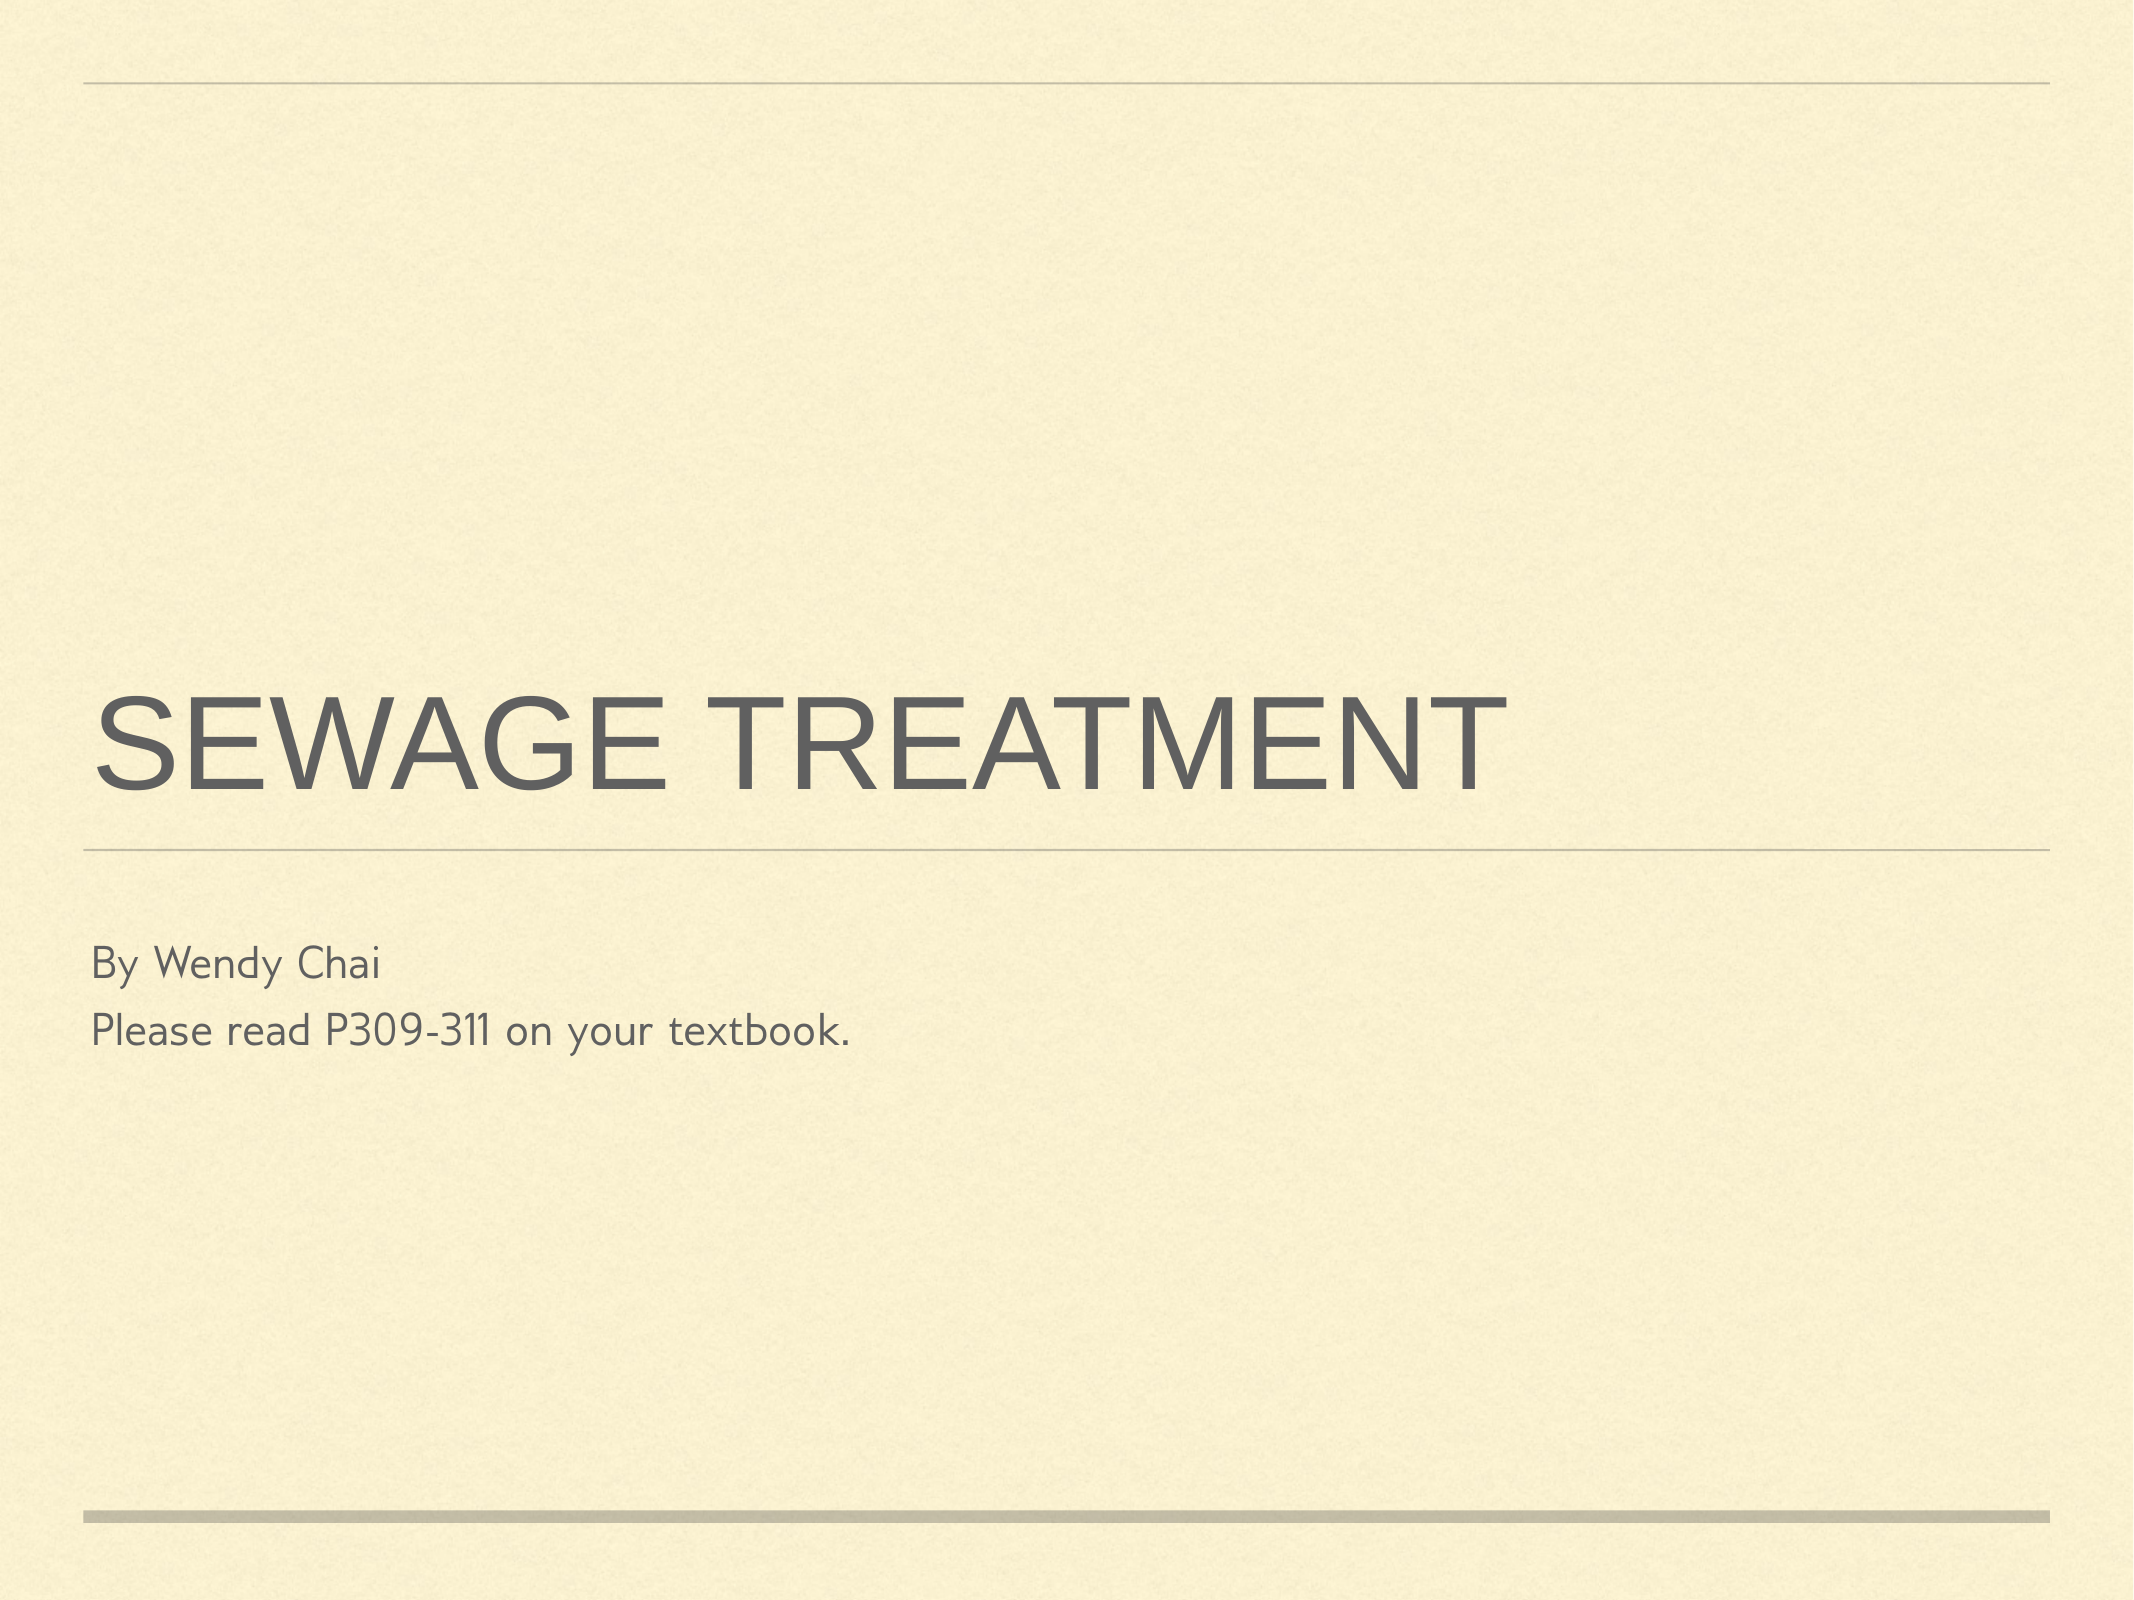

# Sewage treatment
By Wendy Chai
Please read P309-311 on your textbook.